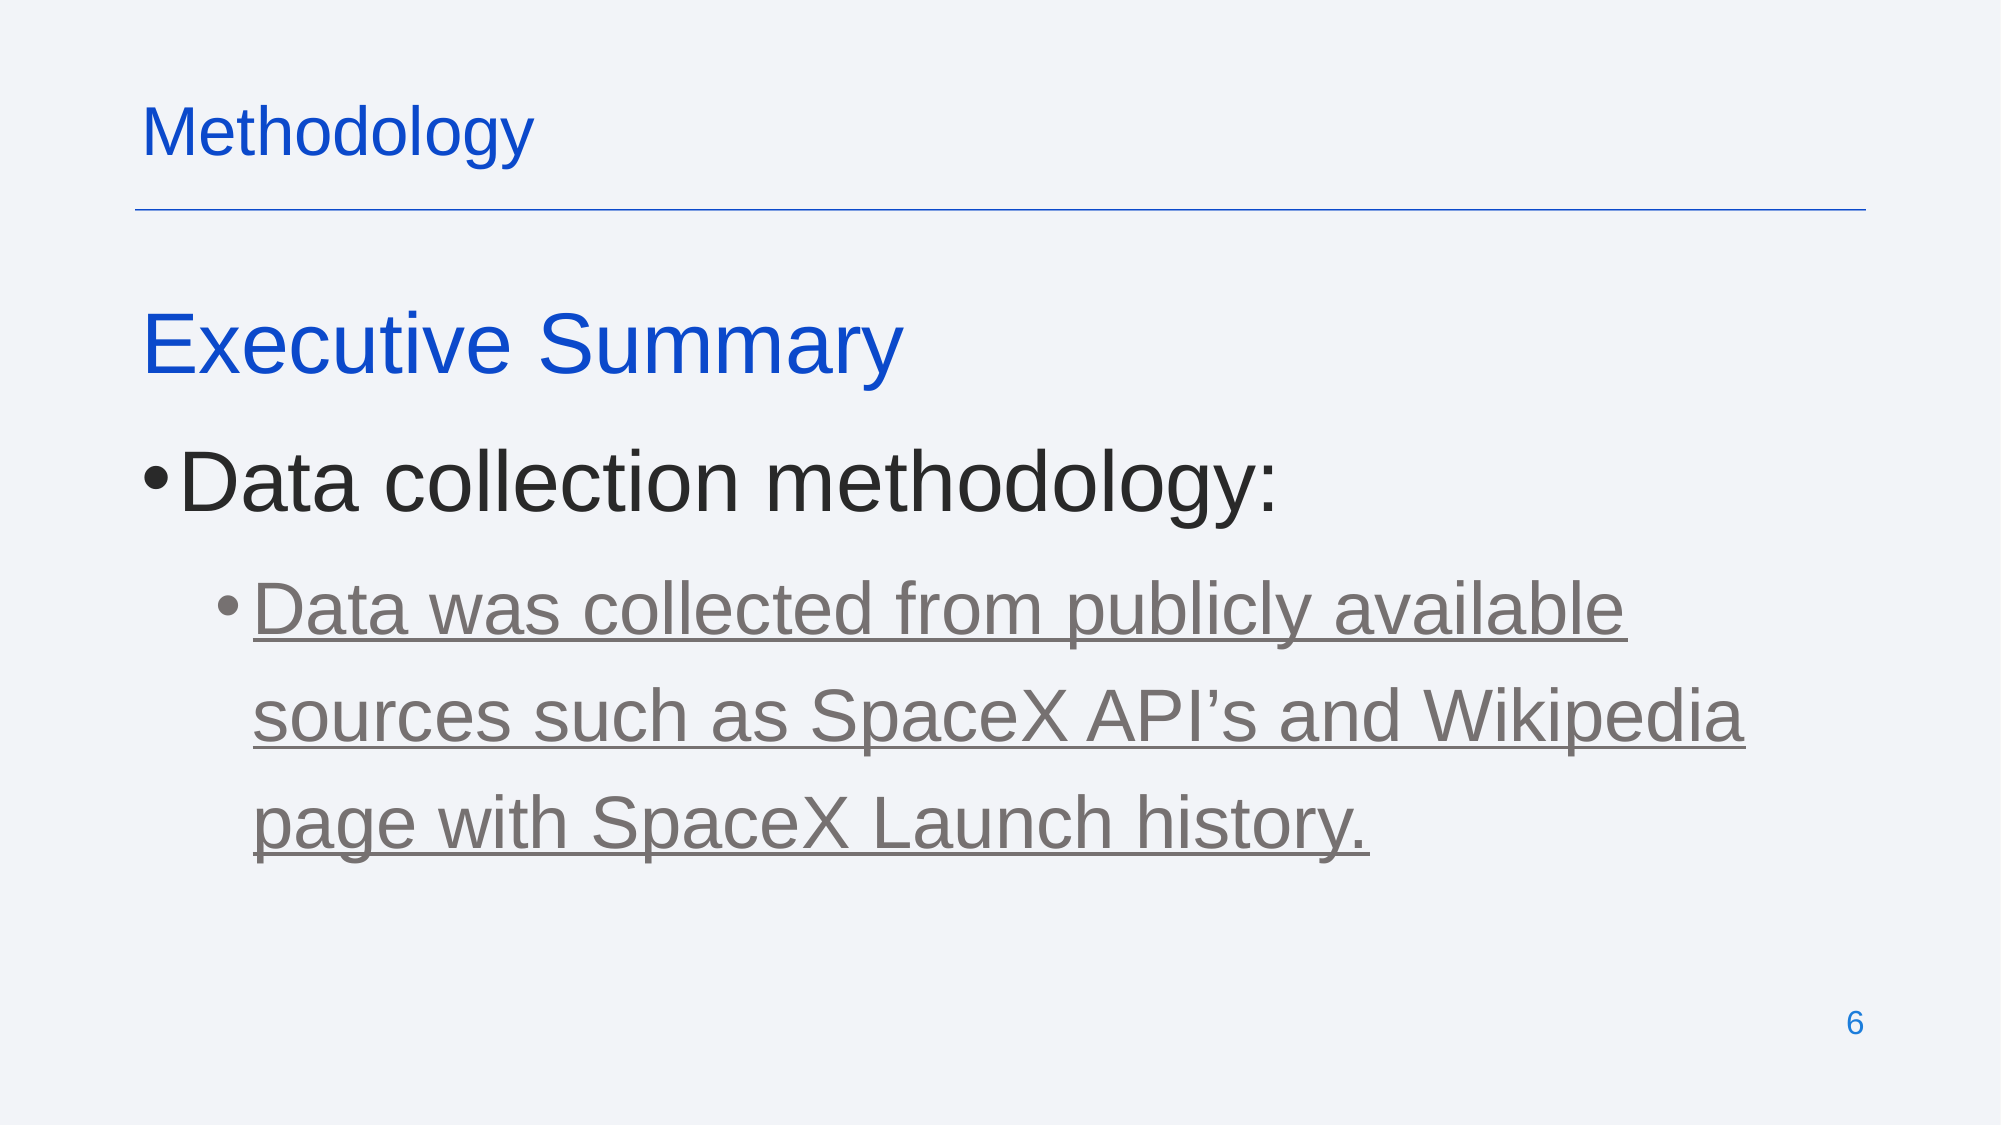

Methodology
Executive Summary
Data collection methodology:
Data was collected from publicly available sources such as SpaceX API’s and Wikipedia page with SpaceX Launch history.

6